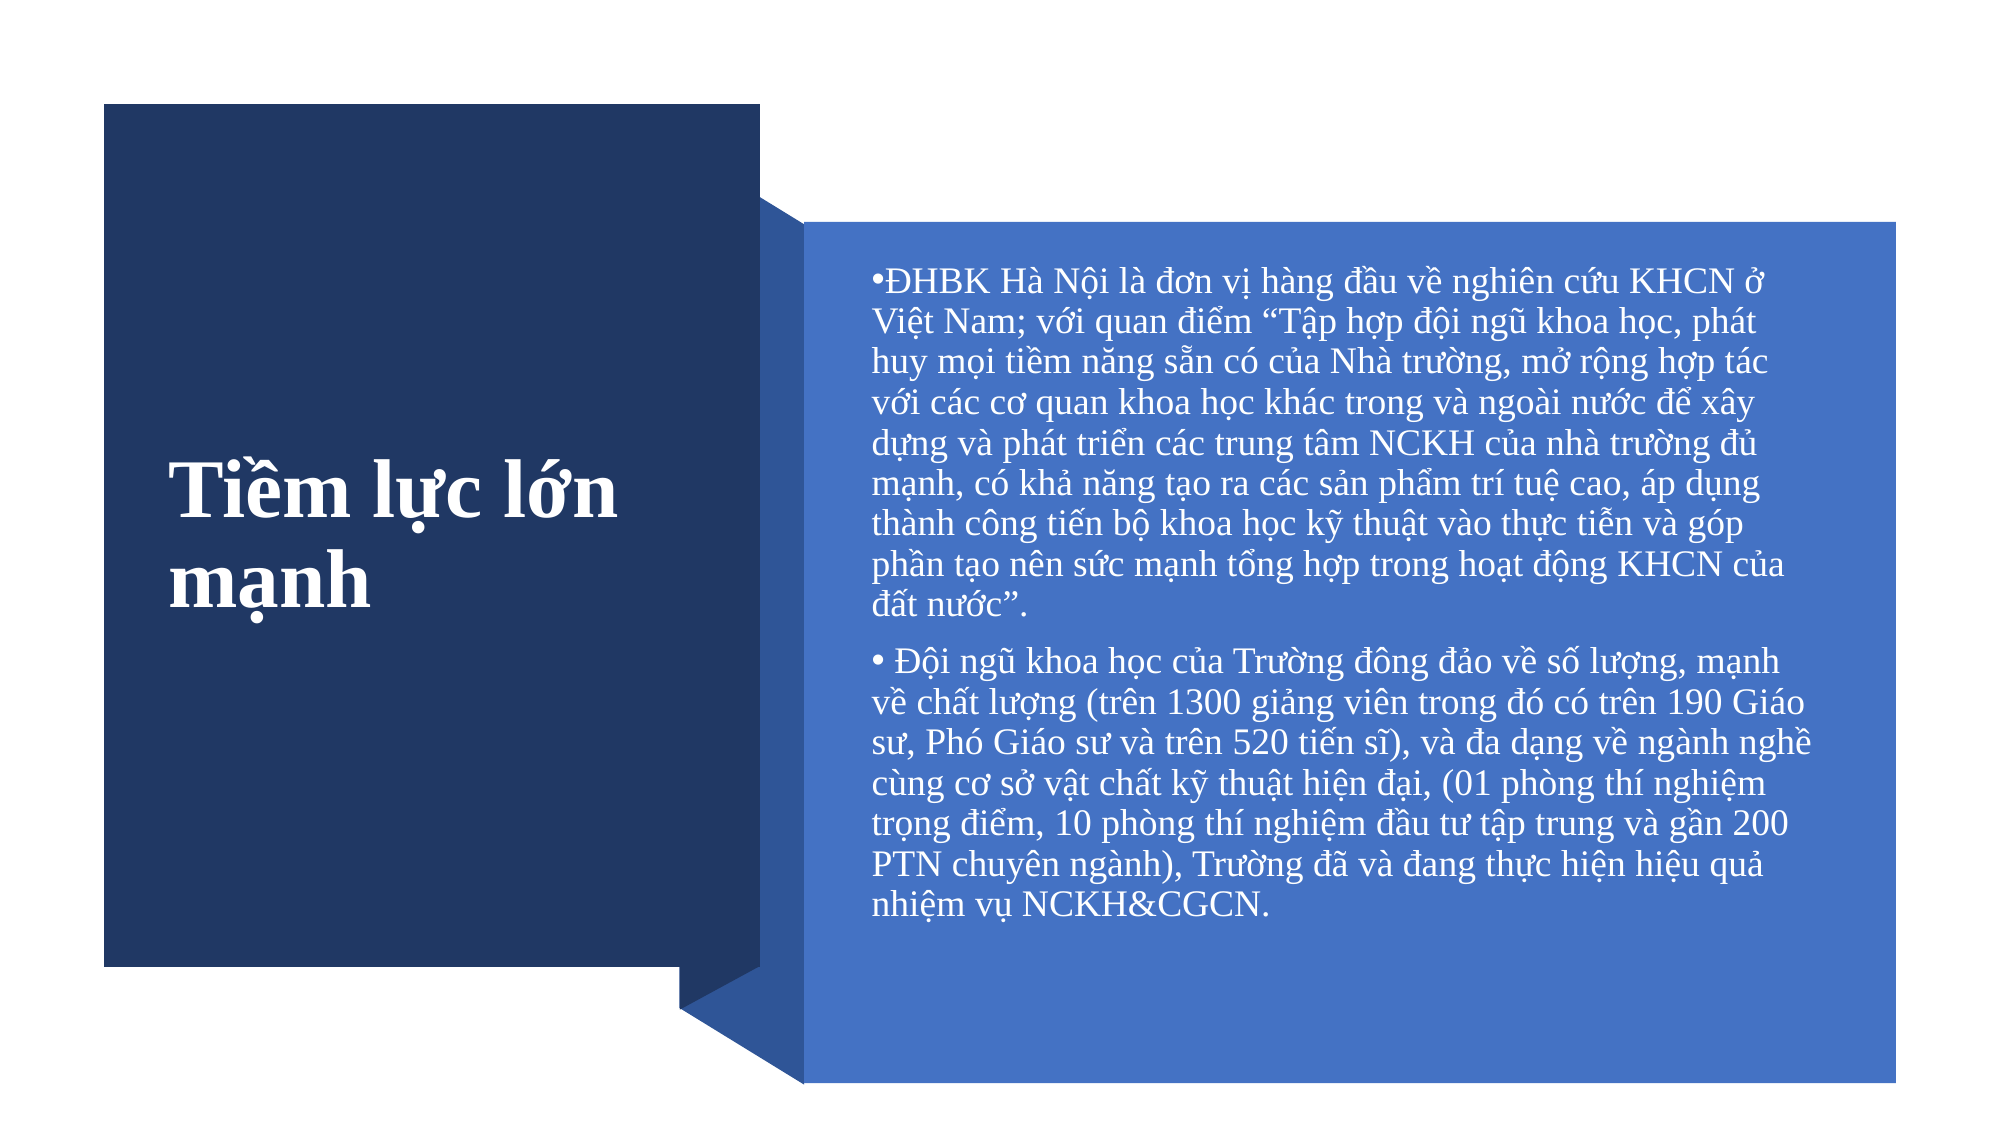

# Tiềm lực lớn mạnh

ĐHBK Hà Nội là đơn vị hàng đầu về nghiên cứu KHCN ở Việt Nam; với quan điểm “Tập hợp đội ngũ khoa học, phát huy mọi tiềm năng sẵn có của Nhà trường, mở rộng hợp tác với các cơ quan khoa học khác trong và ngoài nước để xây dựng và phát triển các trung tâm NCKH của nhà trường đủ mạnh, có khả năng tạo ra các sản phẩm trí tuệ cao, áp dụng thành công tiến bộ khoa học kỹ thuật vào thực tiễn và góp phần tạo nên sức mạnh tổng hợp trong hoạt động KHCN của đất nước”.
 Đội ngũ khoa học của Trường đông đảo về số lượng, mạnh về chất lượng (trên 1300 giảng viên trong đó có trên 190 Giáo sư, Phó Giáo sư và trên 520 tiến sĩ), và đa dạng về ngành nghề cùng cơ sở vật chất kỹ thuật hiện đại, (01 phòng thí nghiệm trọng điểm, 10 phòng thí nghiệm đầu tư tập trung và gần 200 PTN chuyên ngành), Trường đã và đang thực hiện hiệu quả nhiệm vụ NCKH&CGCN.